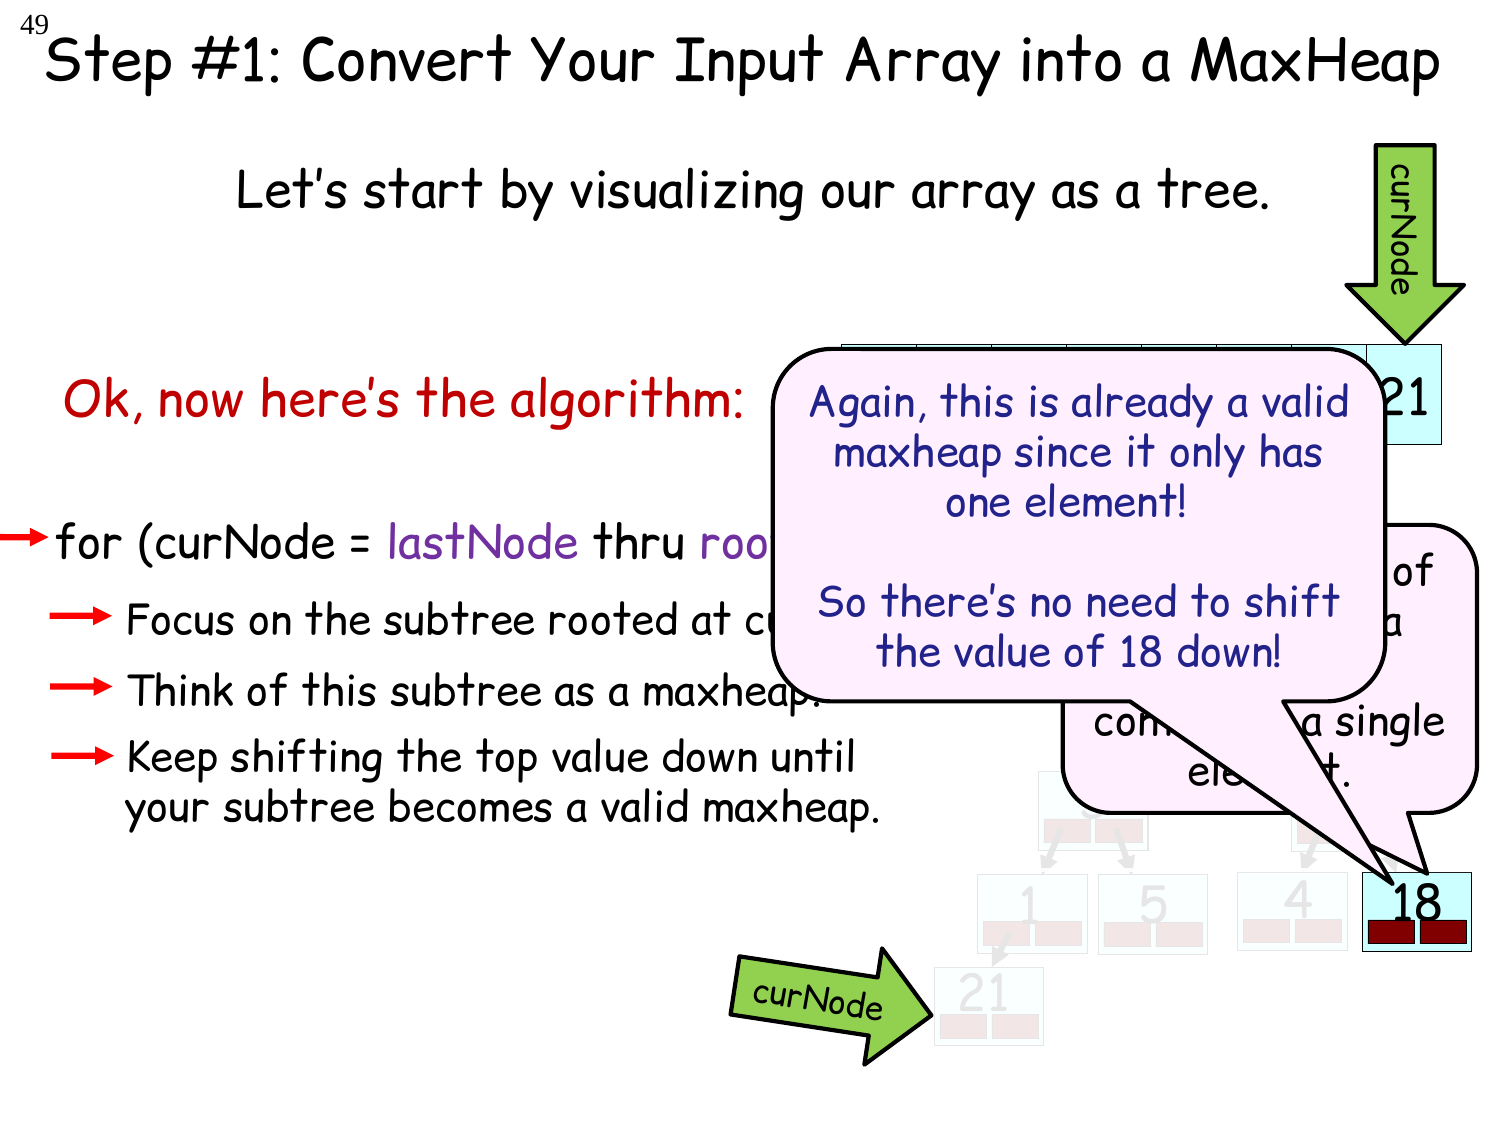

# Step #1: Convert Your Input Array into a MaxHeap
49
Let’s start by visualizing our array as a tree.
curNode
0
3
9
1
5
4
18
21

Again, this is already a valid maxheap since it only has one element!

So there’s no need to shift the value of 18 down!
Ok, now here’s the algorithm:
for (curNode = lastNode thru rootNode):

Focus on the subtree rooted at curNode.
Think of this subtree as a maxheap.
Keep shifting the top value down until
your subtree becomes a valid maxheap.
OK, let’s think of this node as a maxheap containing a single element.

0

9
3

3

 4
18
5
1

21

curNode